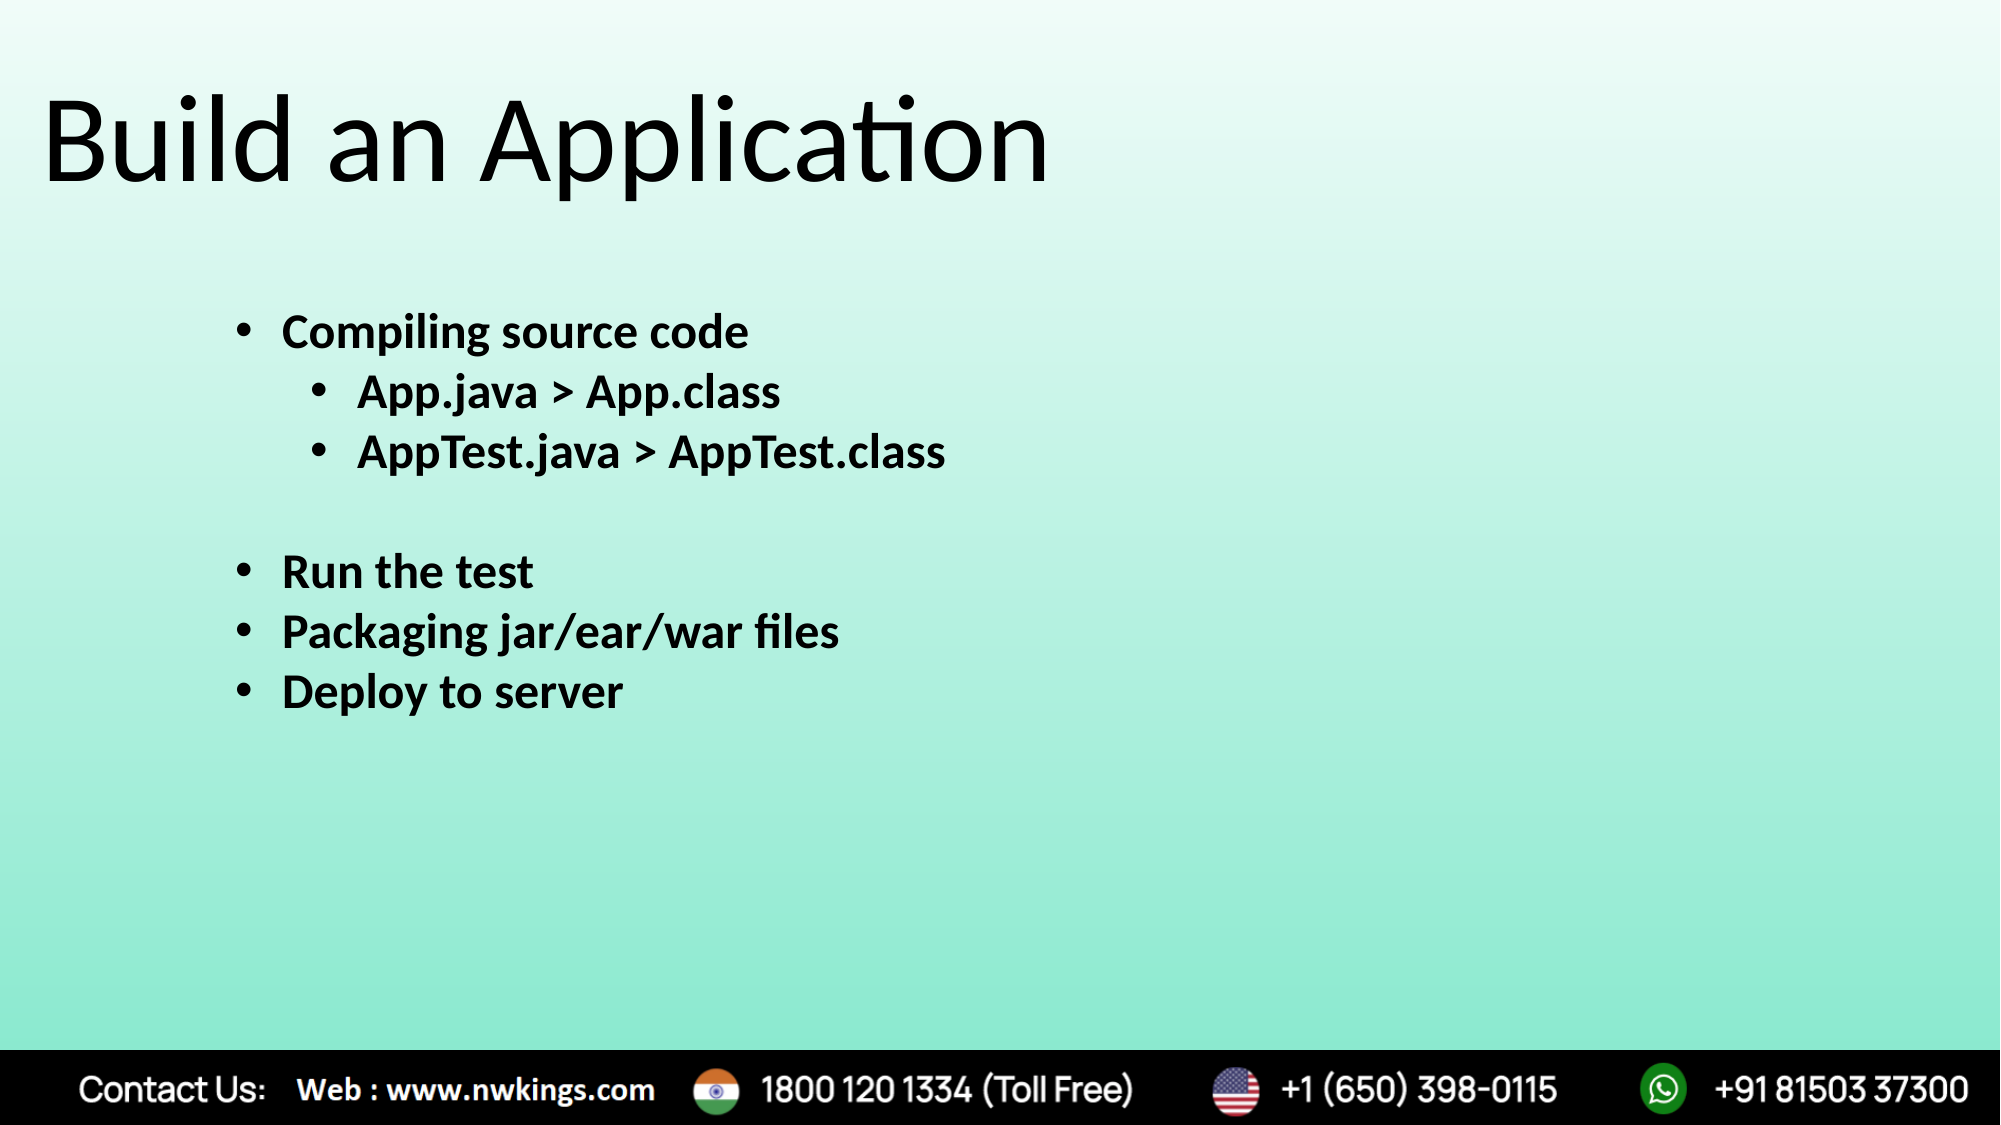

# Build an Application
Compiling source code
App.java > App.class
AppTest.java > AppTest.class

Run the test
Packaging jar/ear/war files
Deploy to server